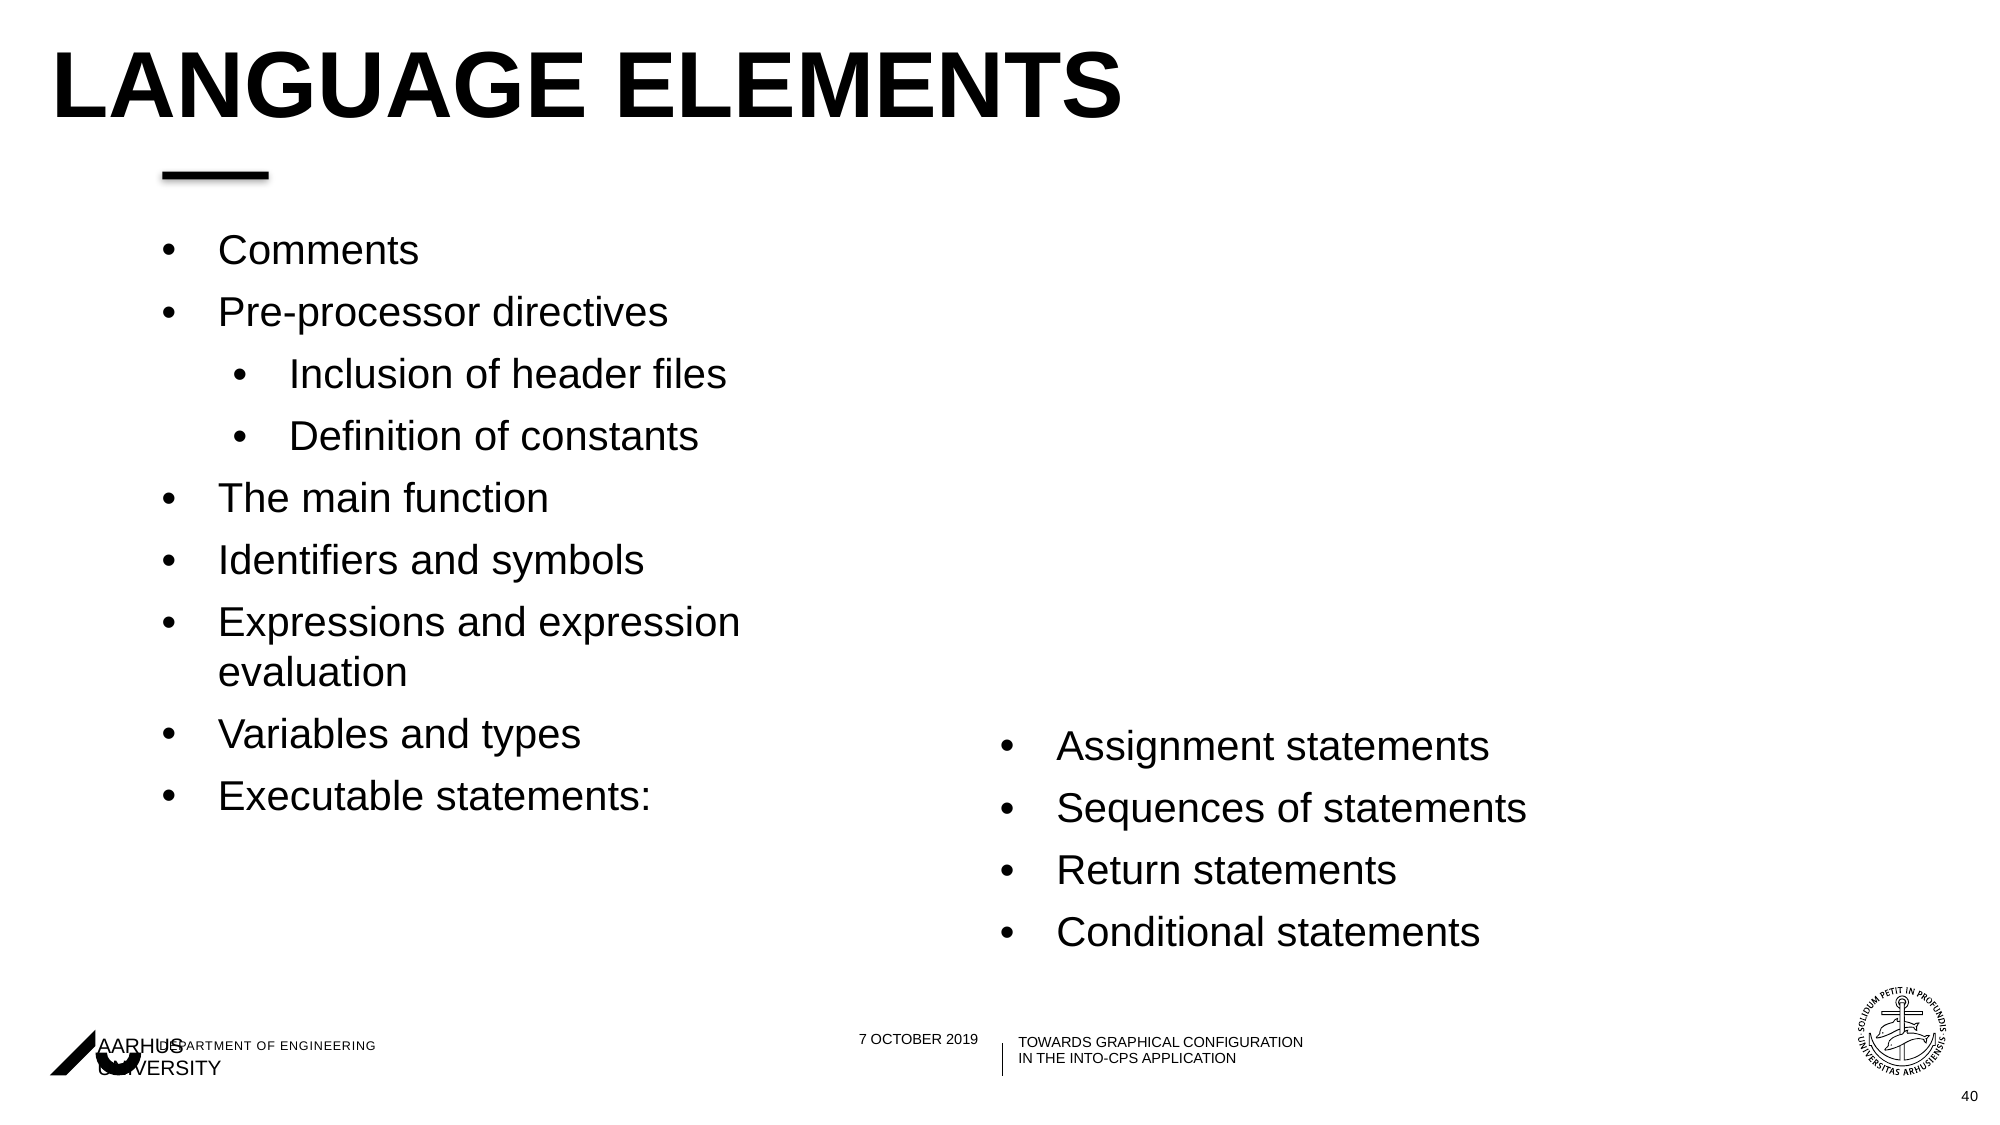

# Language elements
Comments
Pre-processor directives
Inclusion of header files
Definition of constants
The main function
Identifiers and symbols
Expressions and expression evaluation
Variables and types
Executable statements:

Assignment statements
Sequences of statements
Return statements
Conditional statements
40